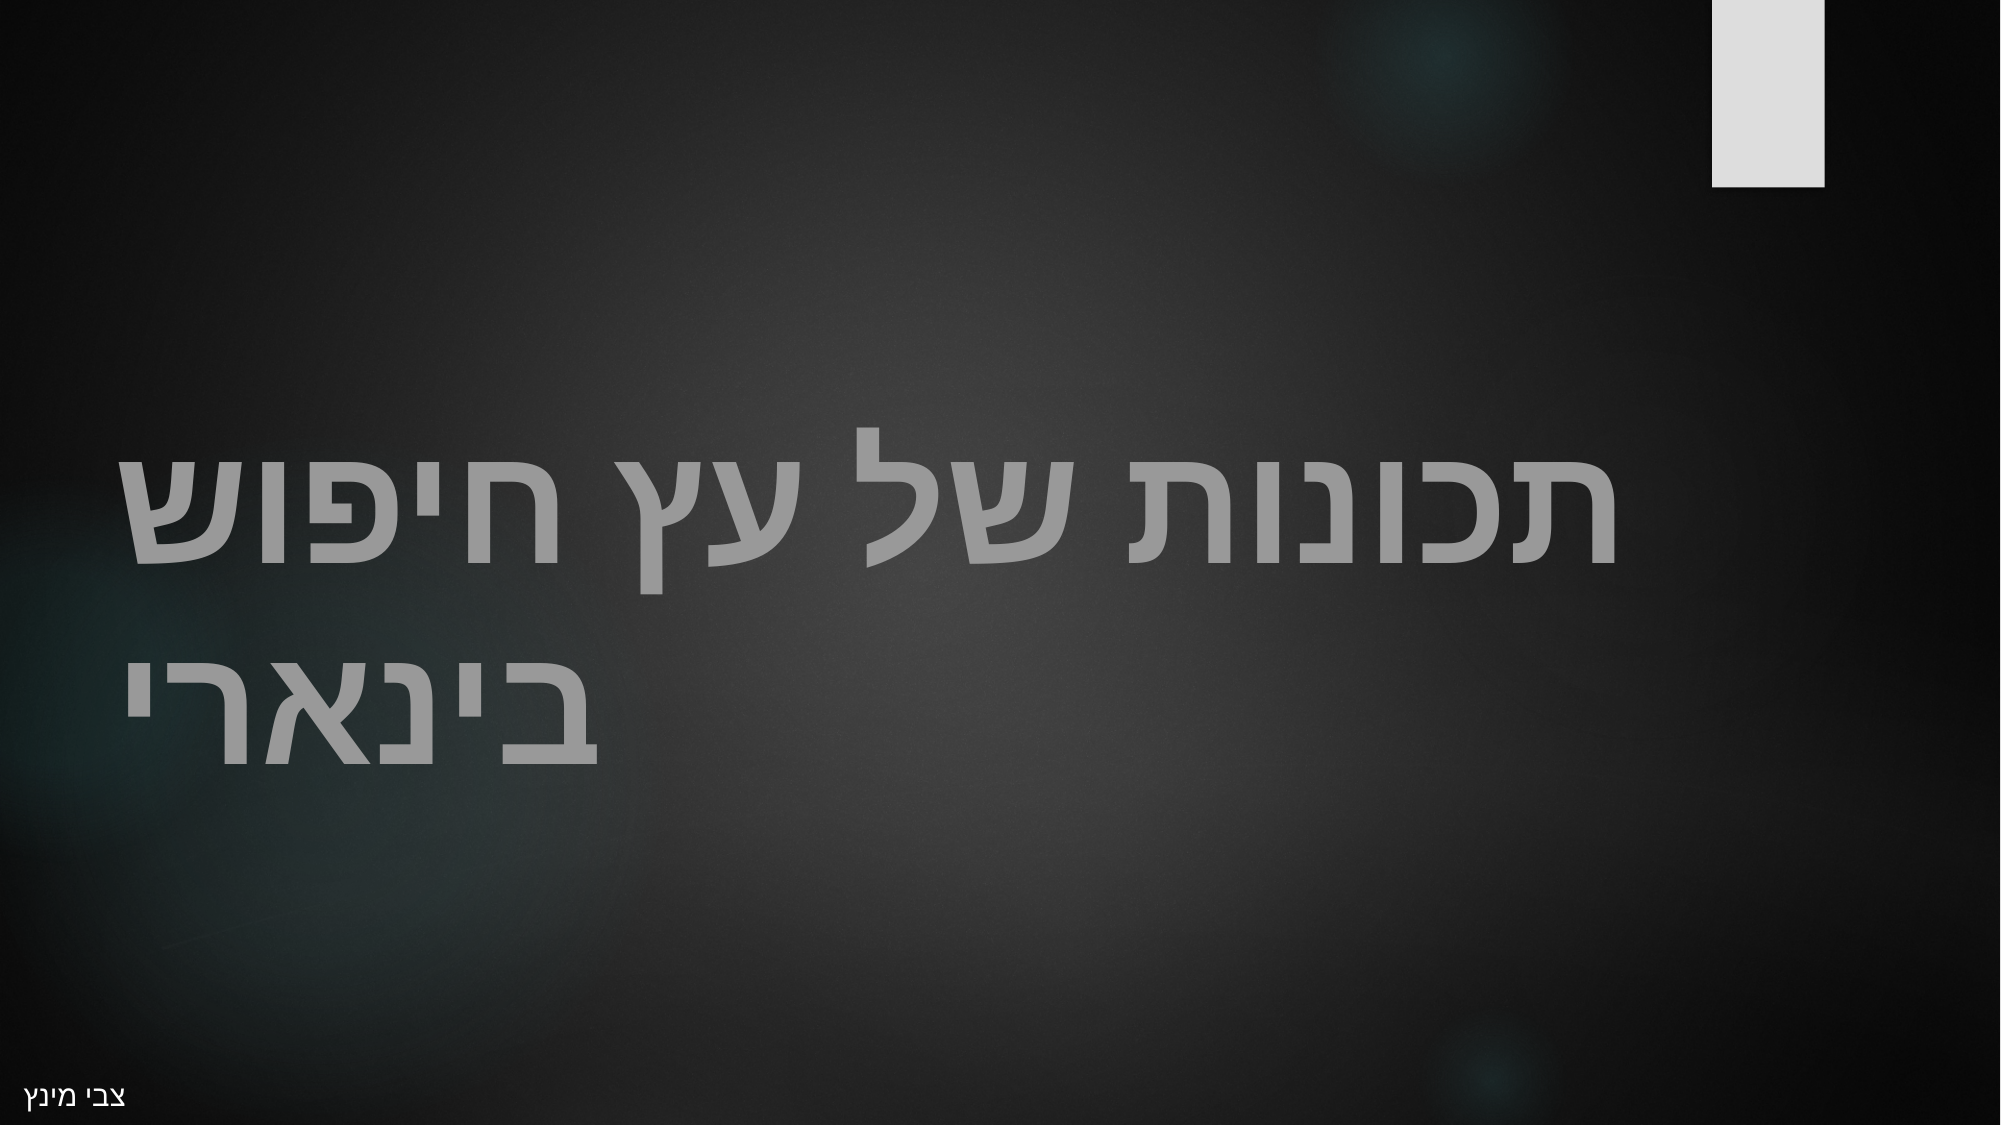

תכונות של עץ חיפוש בינארי

צבי מינץ